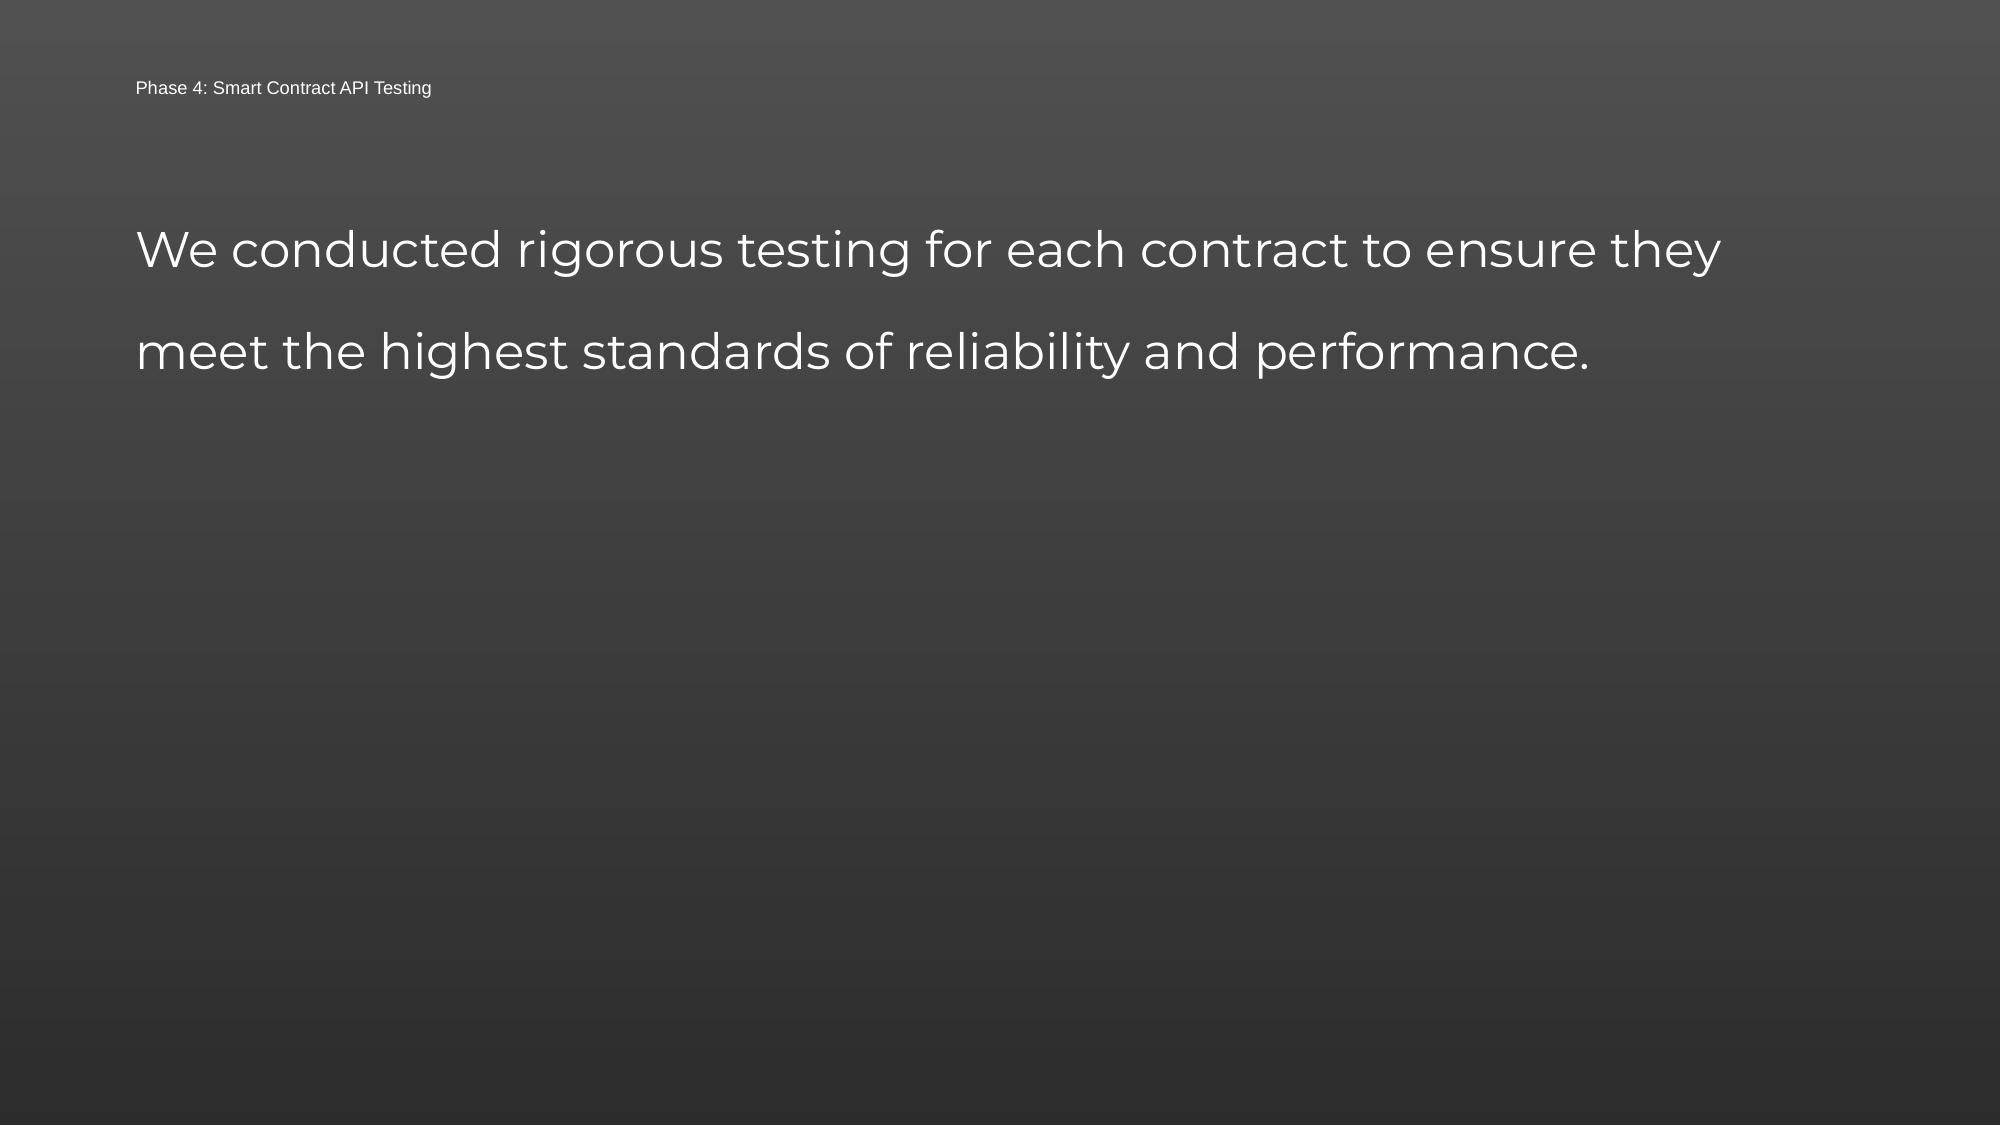

# Phase 4: Smart Contract API Testing
We conducted rigorous testing for each contract to ensure they meet the highest standards of reliability and performance.